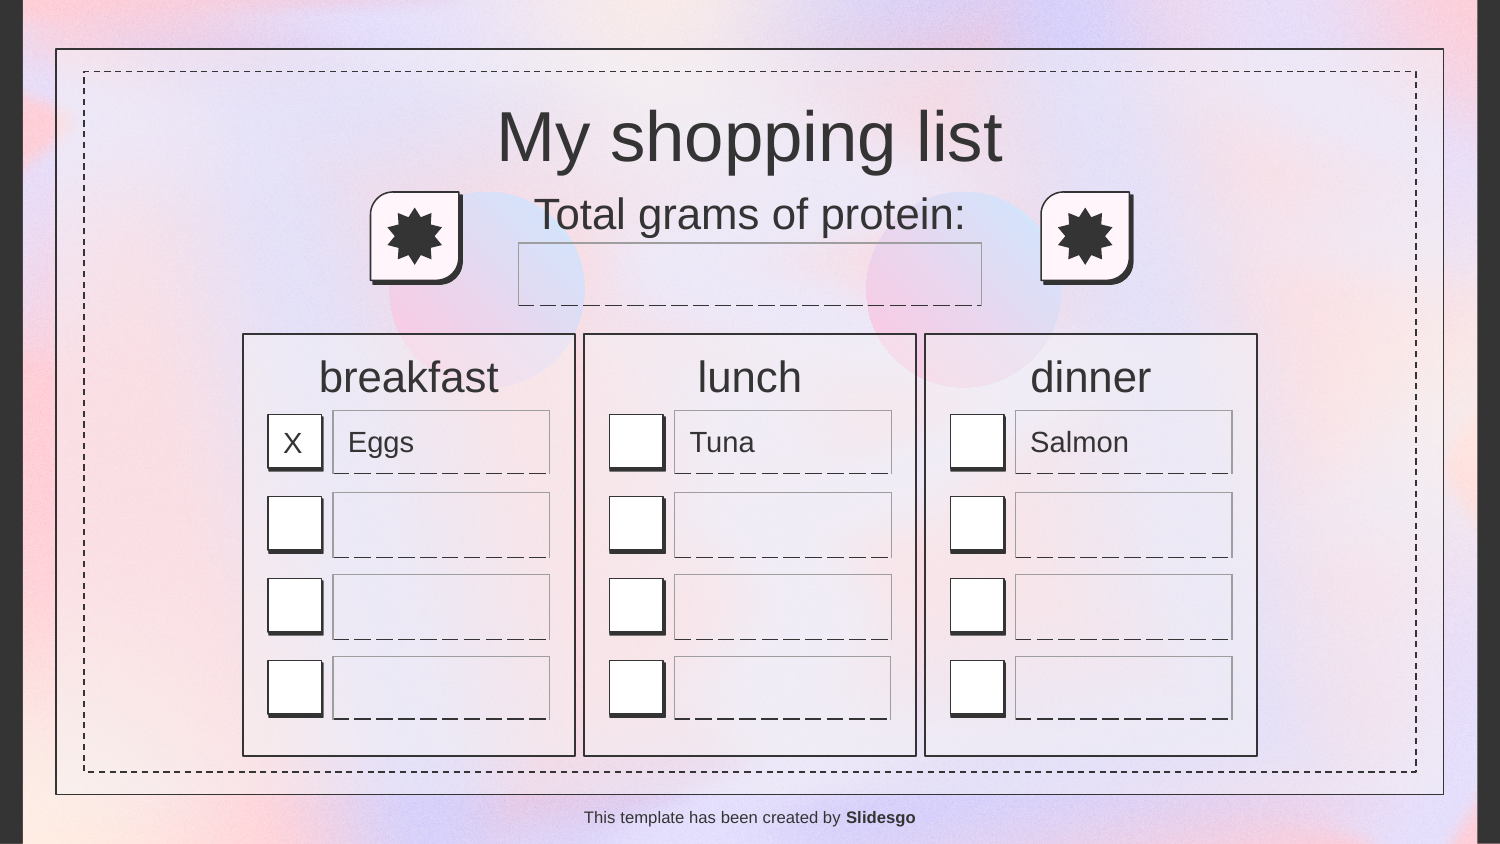

# My shopping list
Total grams of protein:

|  |
| --- |
breakfast
lunch
dinner
| Eggs |
| --- |
| Tuna |
| --- |
| Salmon |
| --- |
X

|  |
| --- |
|  |
| --- |
|  |
| --- |

|  |
| --- |
|  |
| --- |
|  |
| --- |

|  |
| --- |
|  |
| --- |
|  |
| --- |

This template has been created by Slidesgo